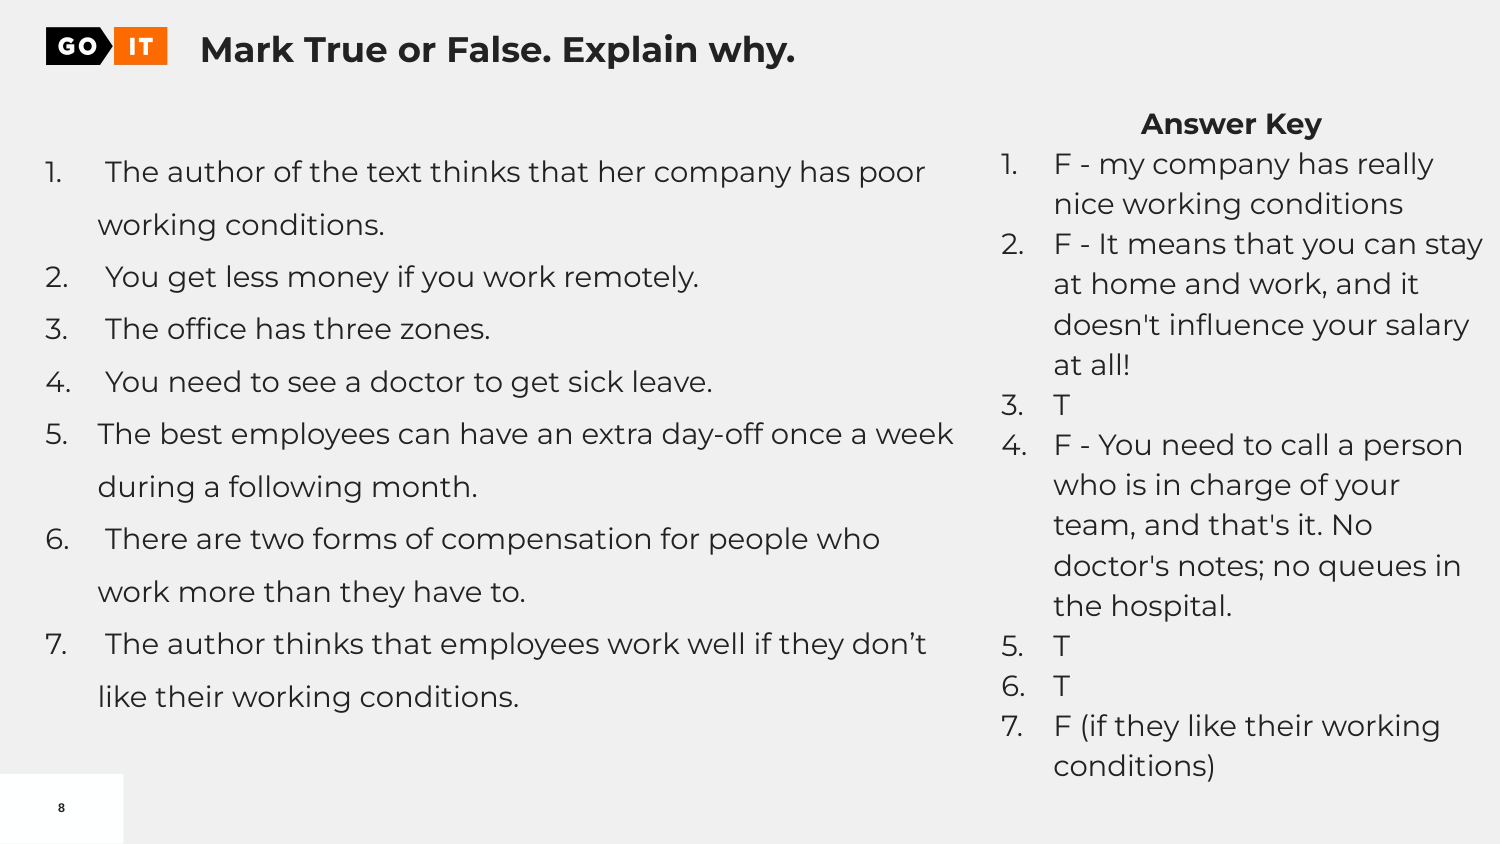

Mark True or False. Explain why.
Answer Key
F - my company has really nice working conditions
F - It means that you can stay at home and work, and it doesn't influence your salary at all!
T
F - You need to call a person who is in charge of your team, and that's it. No doctor's notes; no queues in the hospital.
T
T
F (if they like their working conditions)
 The author of the text thinks that her company has poor working conditions.
 You get less money if you work remotely.
 The office has three zones.
 You need to see a doctor to get sick leave.
The best employees can have an extra day-off once a week during a following month.
 There are two forms of compensation for people who work more than they have to.
 The author thinks that employees work well if they don’t like their working conditions.